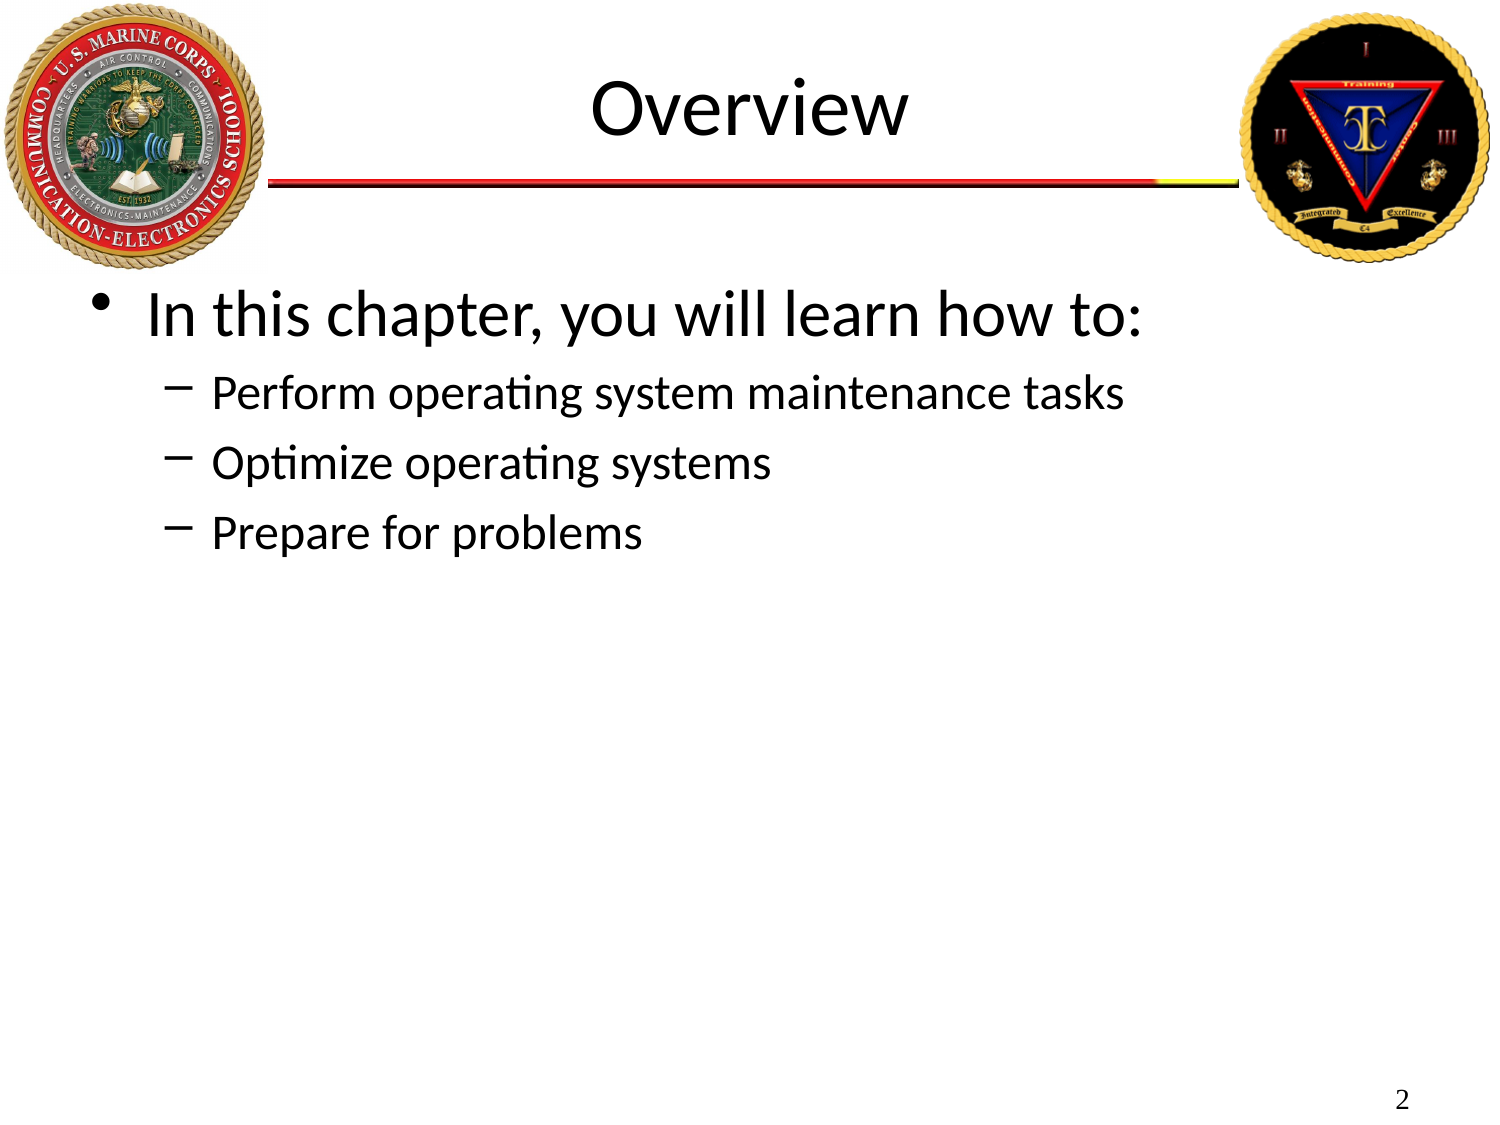

# Overview
In this chapter, you will learn how to:
Perform operating system maintenance tasks
Optimize operating systems
Prepare for problems